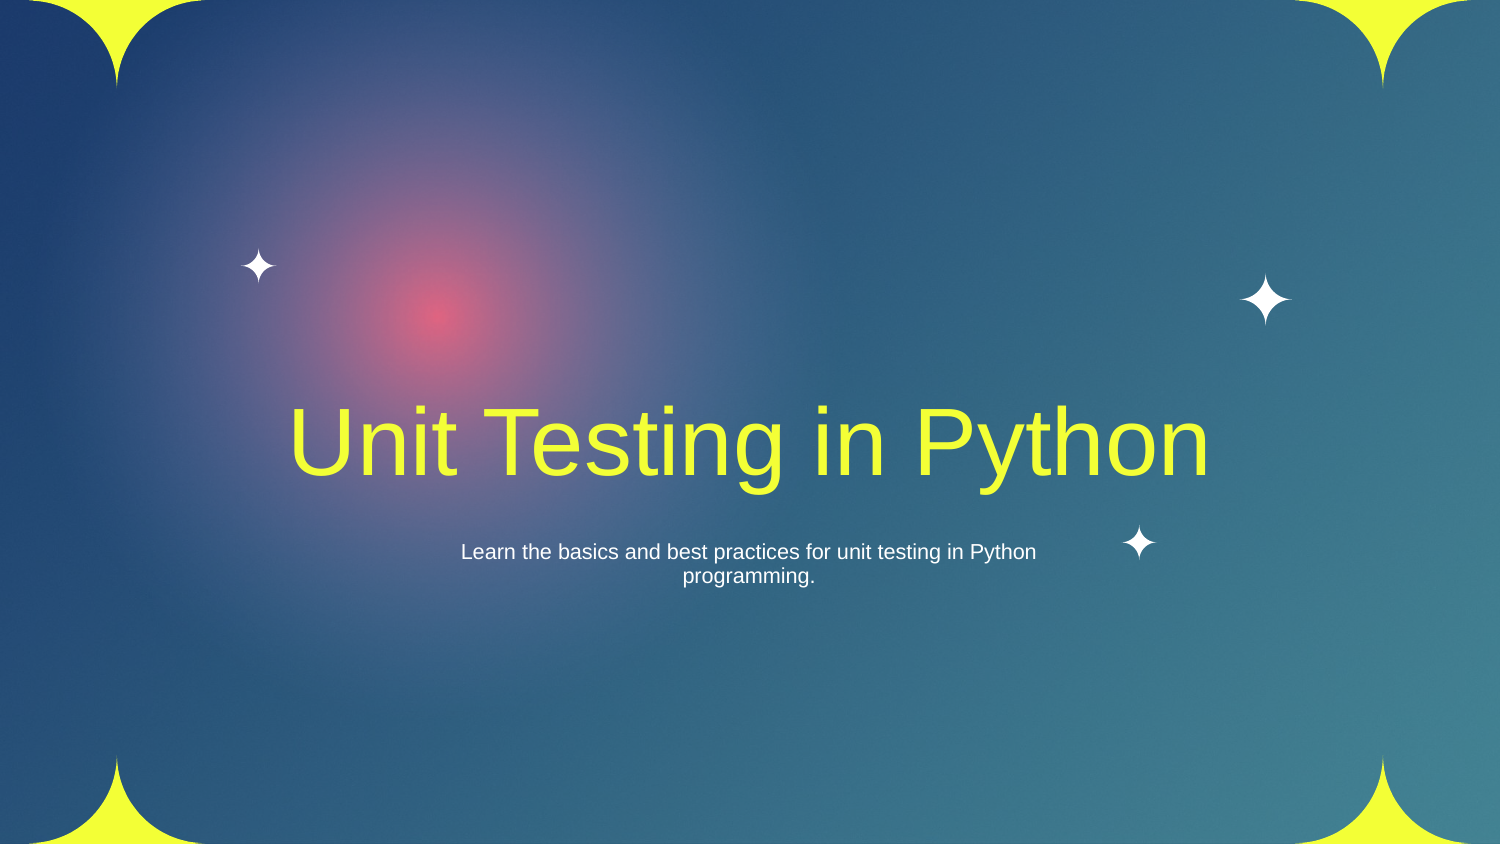

# Unit Testing in Python

Learn the basics and best practices for unit testing in Python programming.